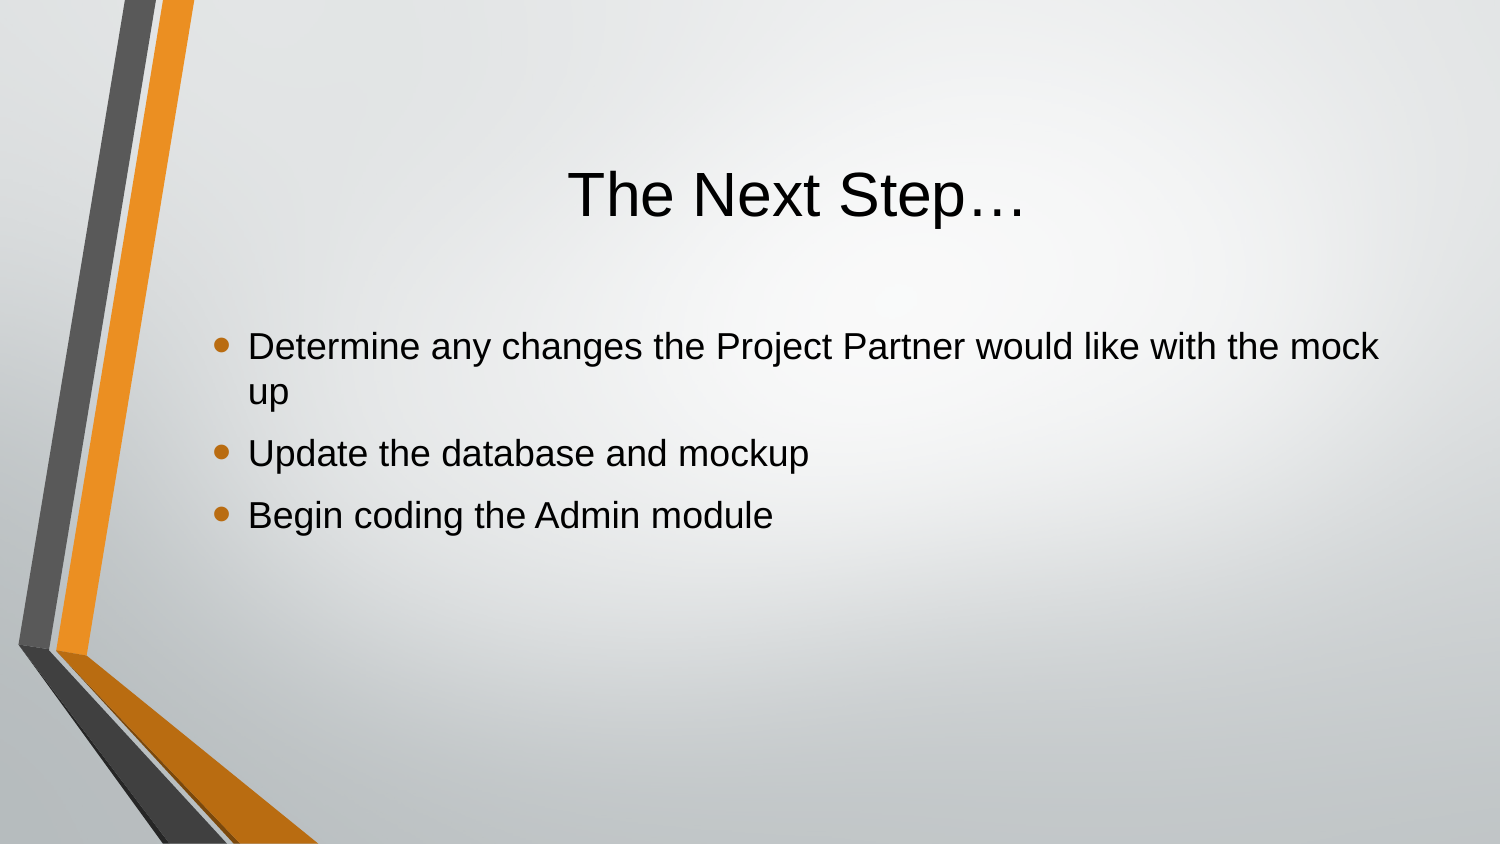

# The Next Step…
Determine any changes the Project Partner would like with the mock up
Update the database and mockup
Begin coding the Admin module